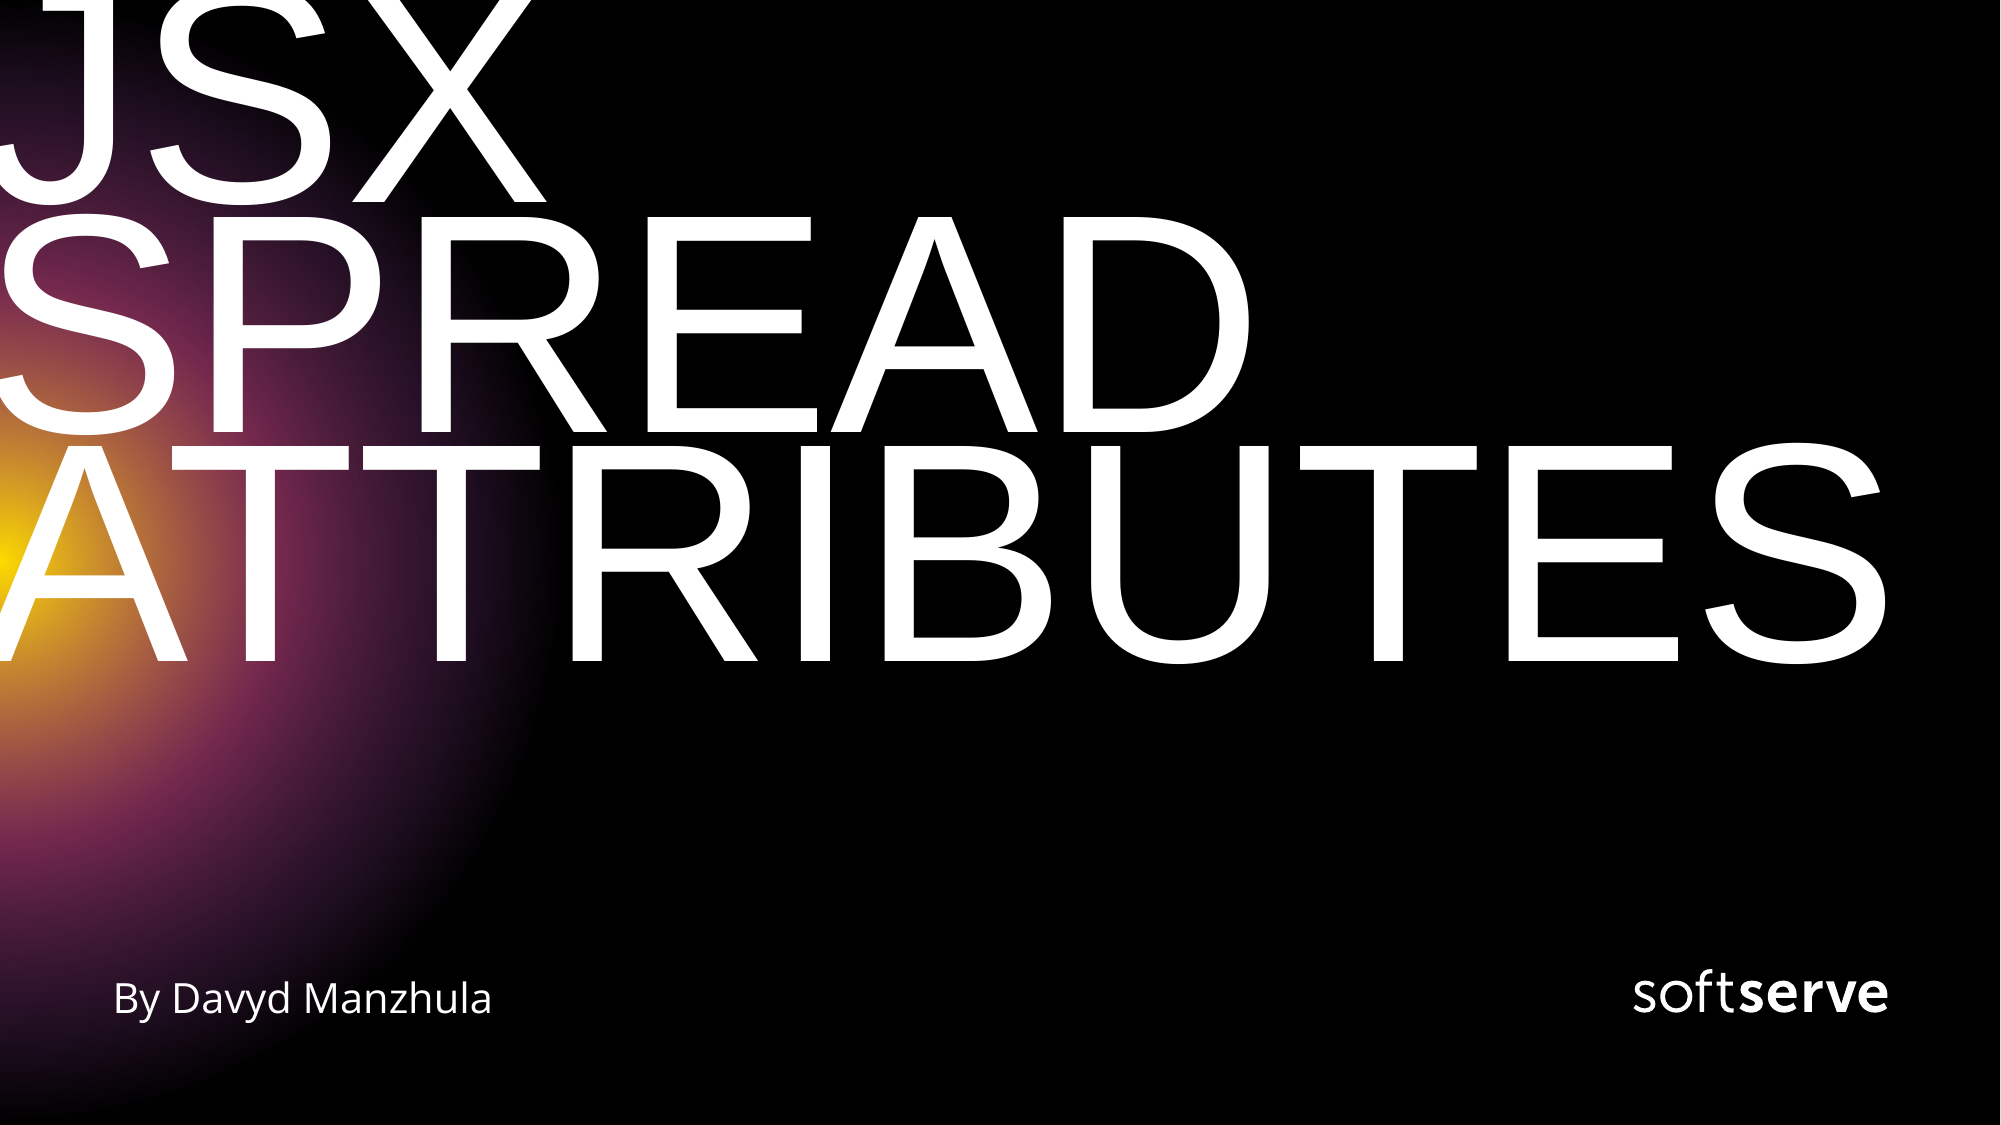

# JSX SPREAD ATTRIBUTES
By Davyd Manzhula